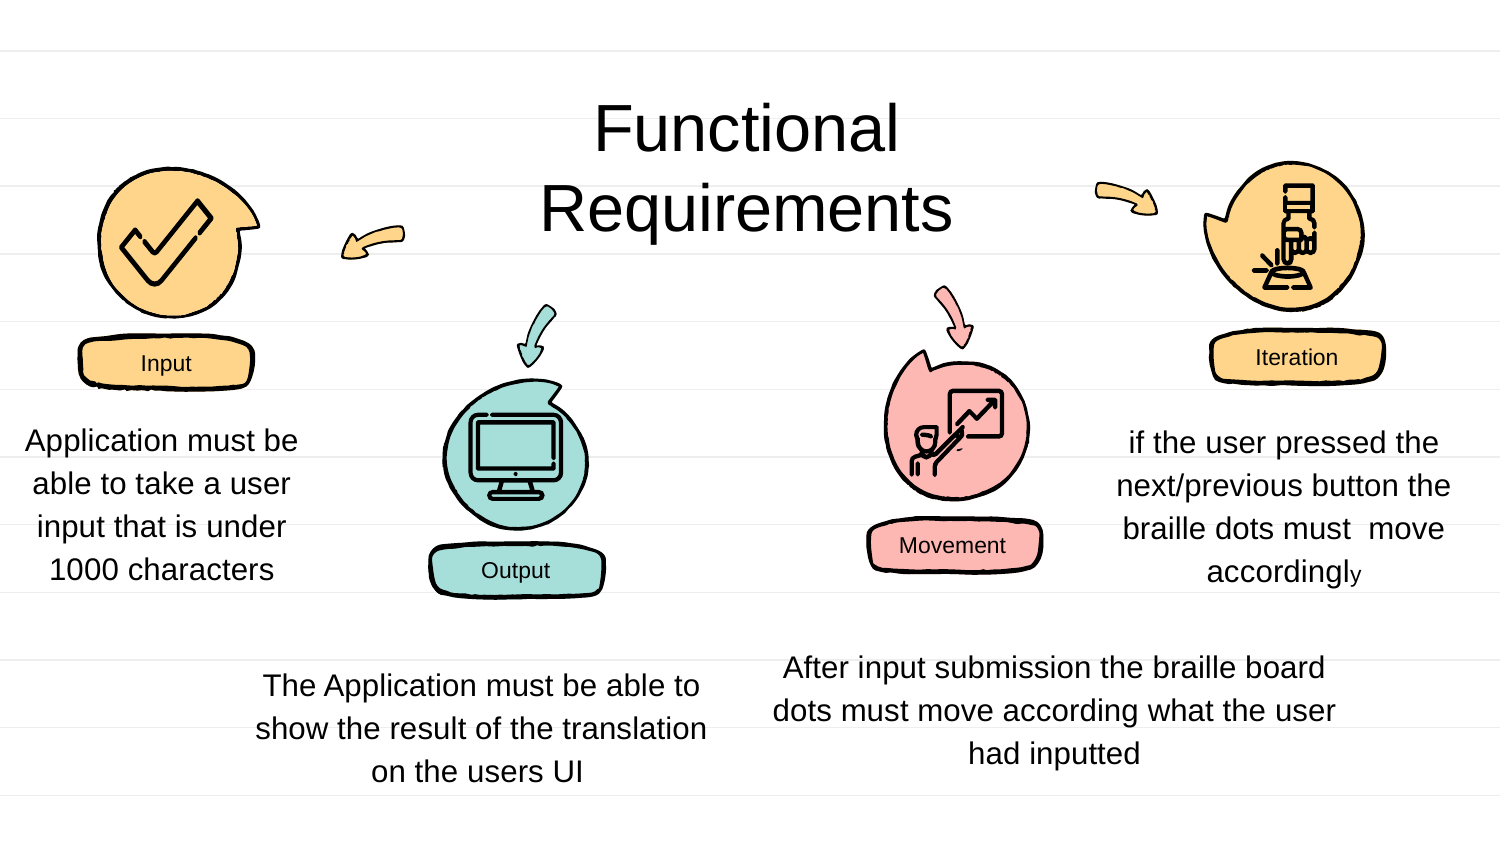

# Functional Requirements

Iteration

Input

Application must be able to take a user input that is under 1000 characters
if the user pressed the next/previous button the braille dots must  move accordingly

Movement

Output
After input submission the braille board dots must move according what the user had inputted
The Application must be able to show the result of the translation on the users UI